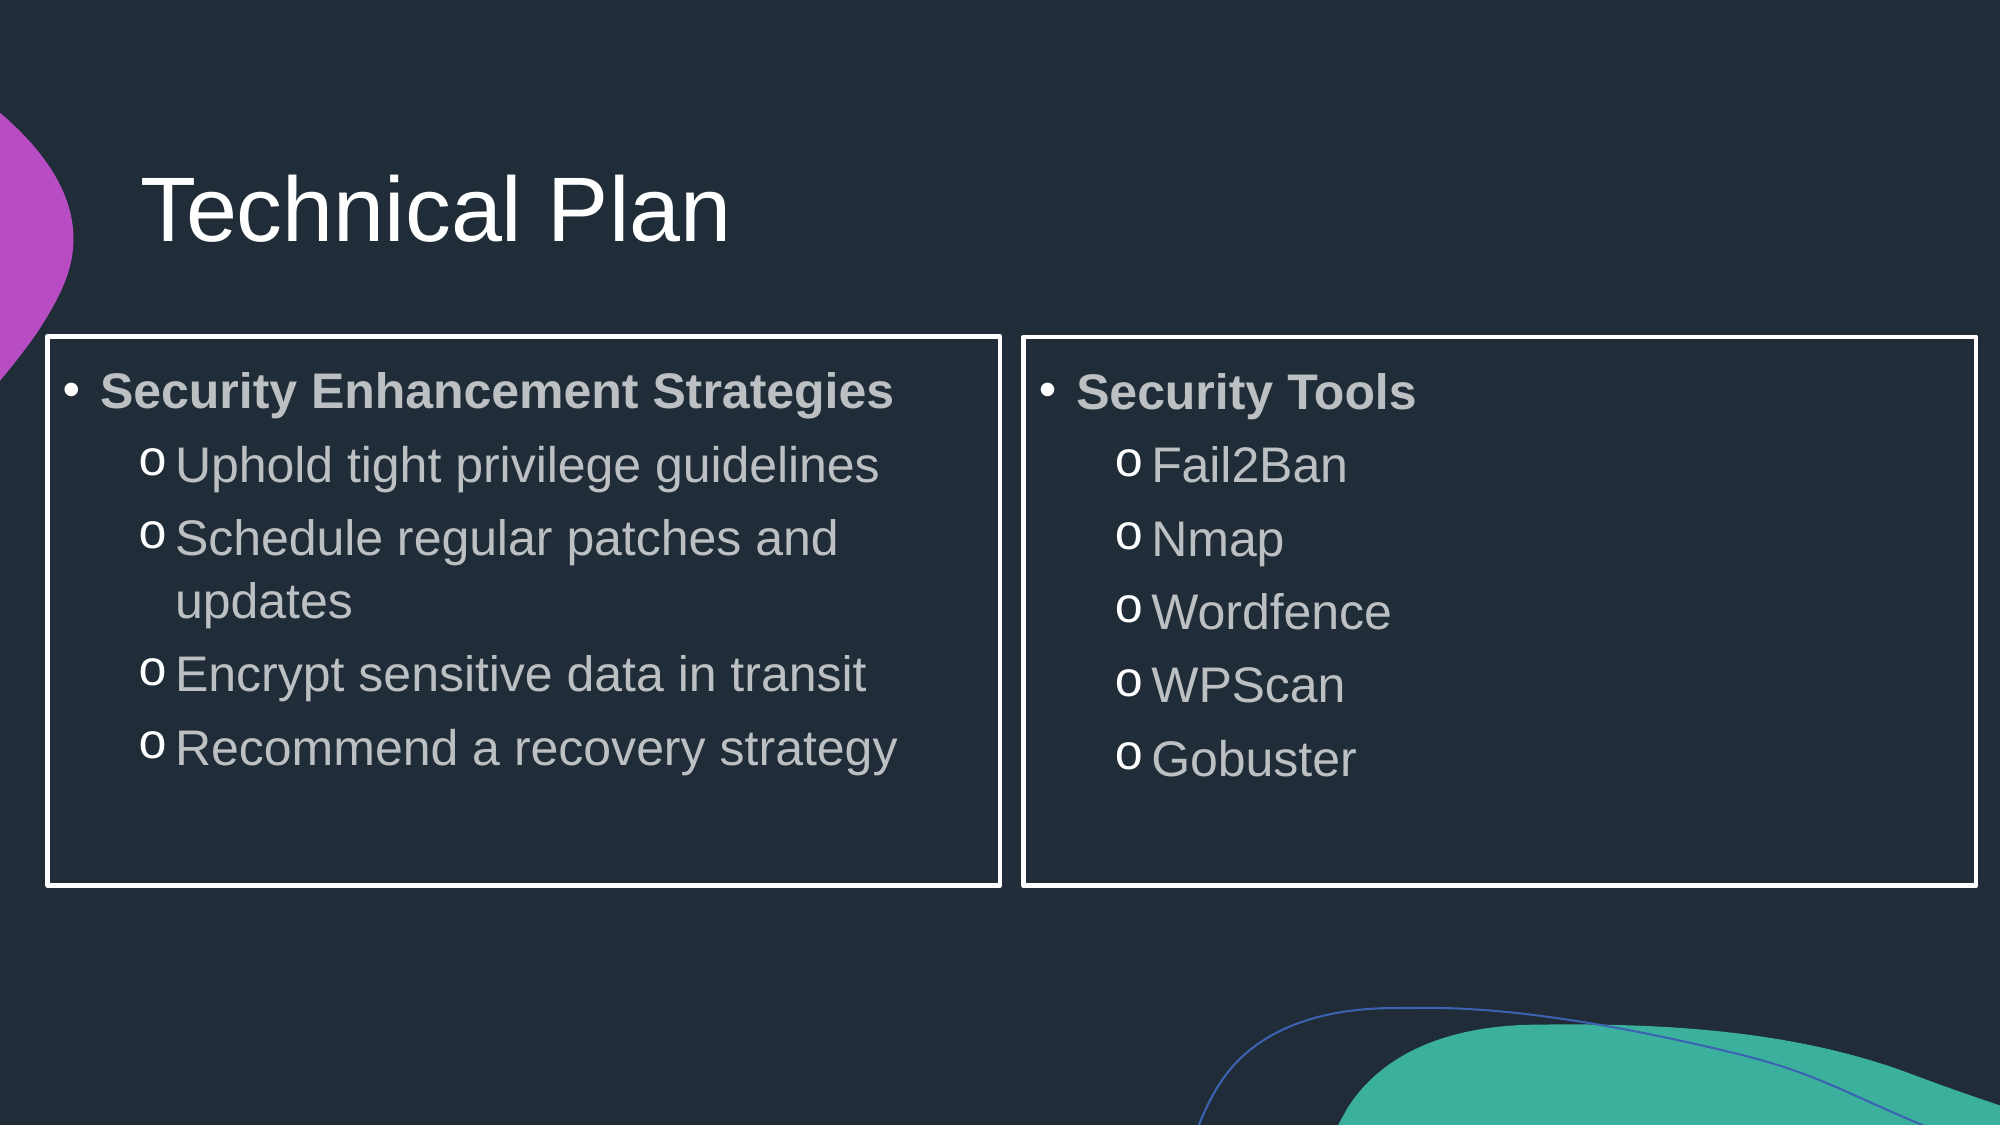

# Technical Plan
Security Enhancement Strategies
Uphold tight privilege guidelines
Schedule regular patches and updates
Encrypt sensitive data in transit
Recommend a recovery strategy
Security Tools
Fail2Ban
Nmap
Wordfence
WPScan
Gobuster